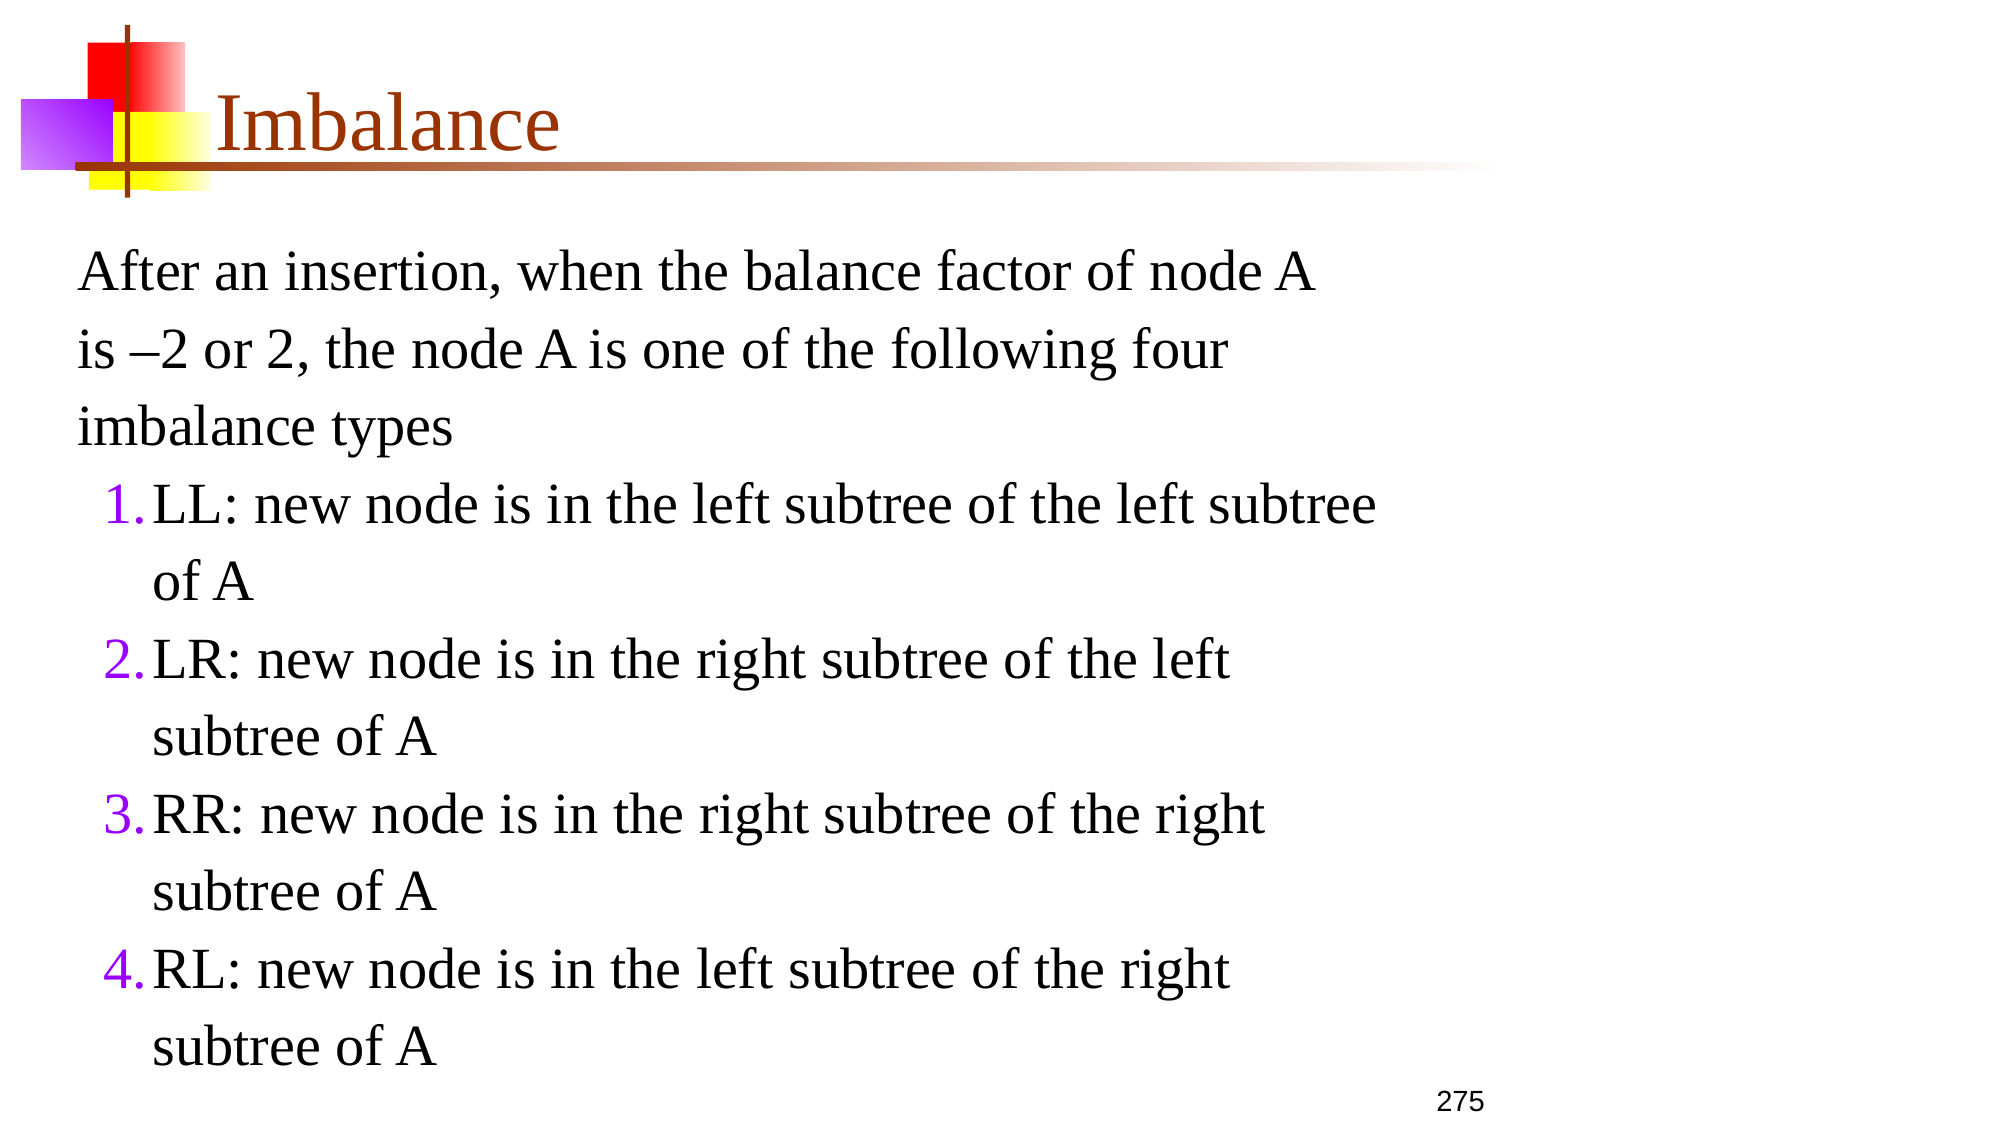

# Imbalance
After an insertion, when the balance factor of node A
is –2 or 2, the node A is one of the following four
imbalance types
LL: new node is in the left subtree of the left subtree
of A
LR: new node is in the right subtree of the left
subtree of A
RR: new node is in the right subtree of the right
subtree of A
RL: new node is in the left subtree of the right
subtree of A

275